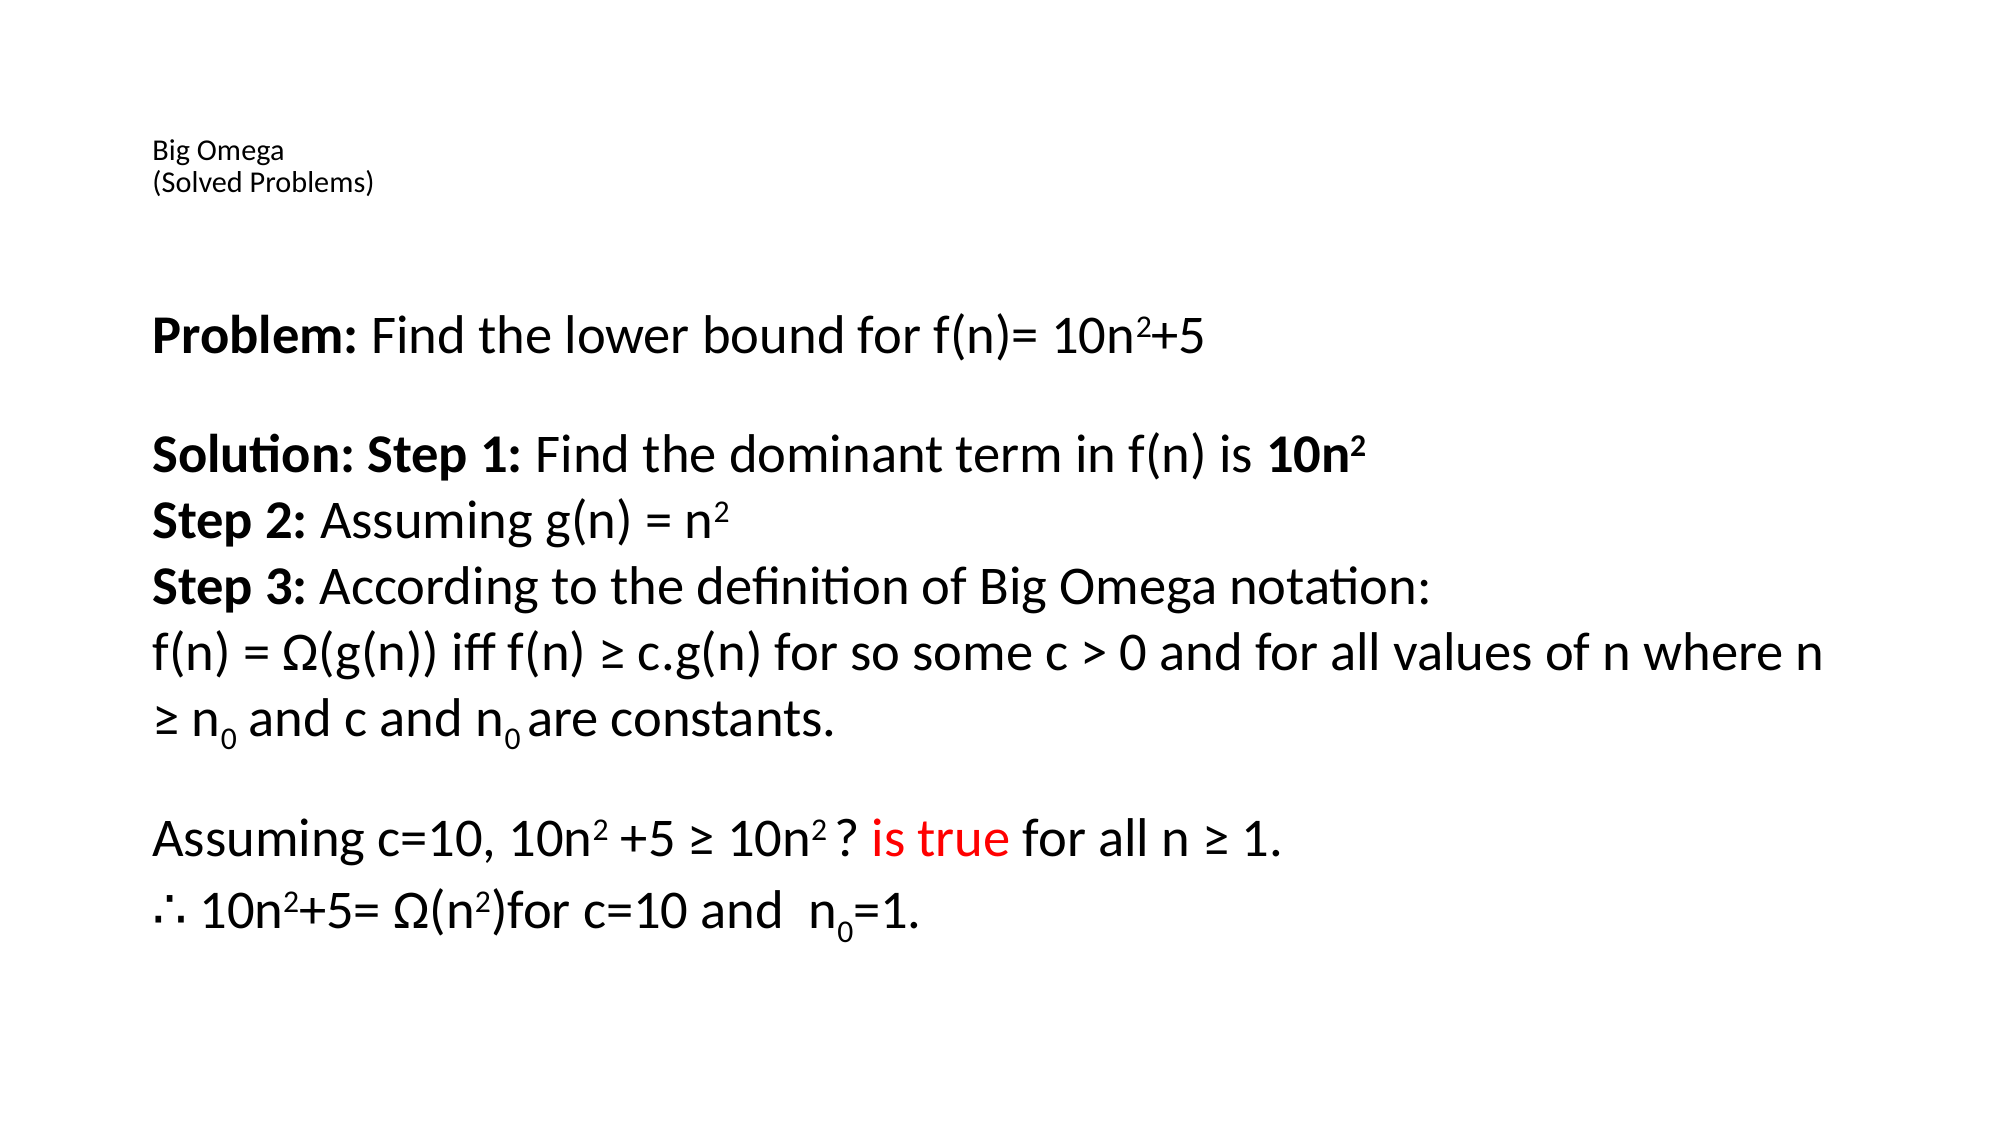

# Big Omega (Solved Problems)
Problem: Find the lower bound for f(n)= 10n2+5

Solution: Step 1: Find the dominant term in f(n) is 10n2
Step 2: Assuming g(n) = n2
Step 3: According to the definition of Big Omega notation:
f(n) = Ω(g(n)) iff f(n) ≥ c.g(n) for so some c > 0 and for all values of n where n ≥ n0 and c and n0 are constants.

Assuming c=10, 10n2 +5 ≥ 10n2 ? is true for all n ≥ 1.
∴ 10n2+5= Ω(n2)for c=10 and  n0=1.